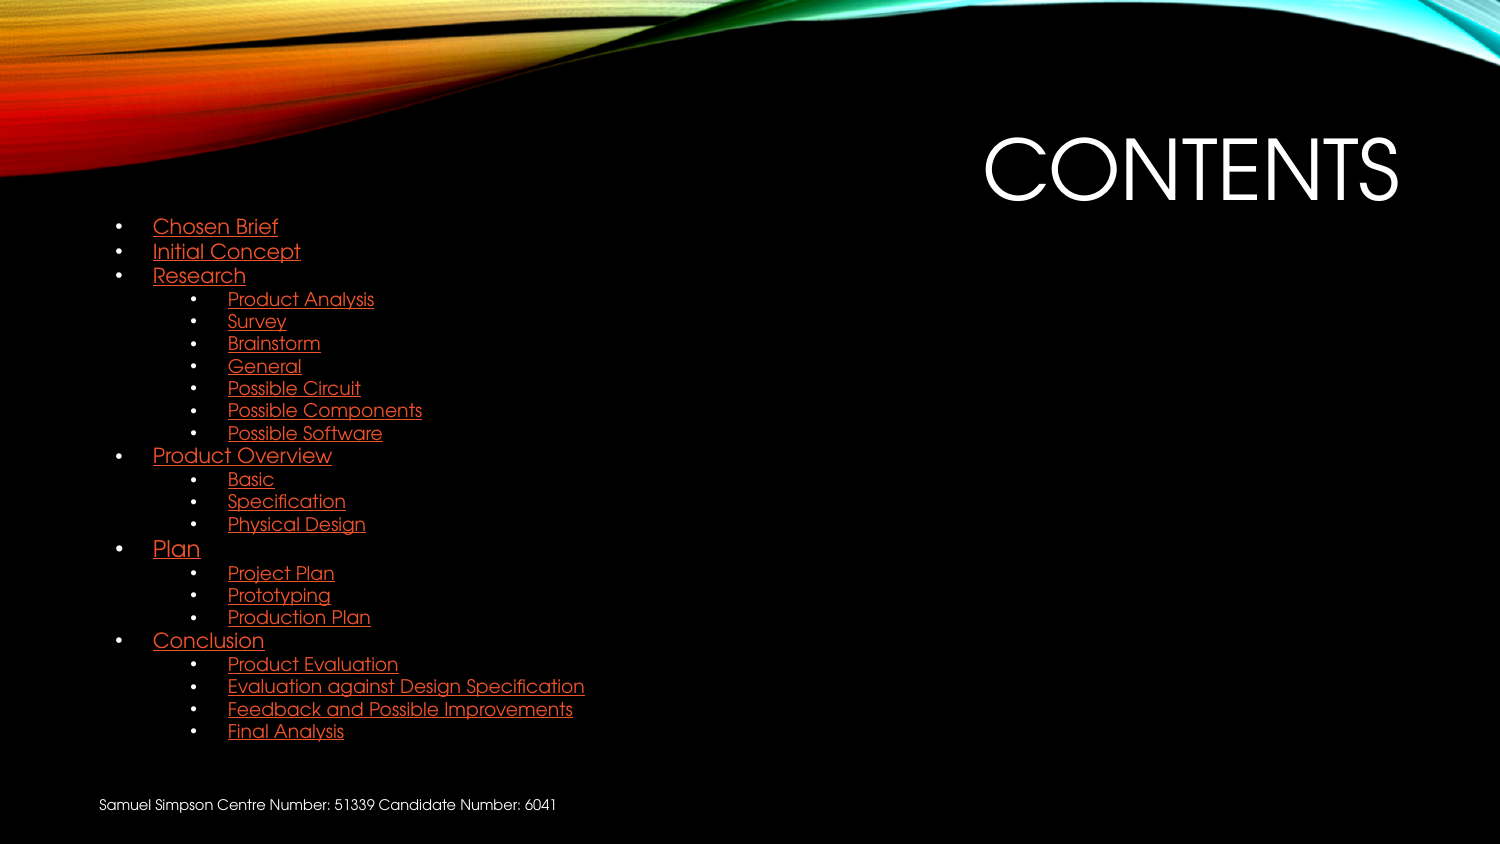

# Contents
Chosen Brief
Initial Concept
Research
Product Analysis
Survey
Brainstorm
General
Possible Circuit
Possible Components
Possible Software
Product Overview
Basic
Specification
Physical Design
Plan
Project Plan
Prototyping
Production Plan
Conclusion
Product Evaluation
Evaluation against Design Specification
Feedback and Possible Improvements
Final Analysis
Samuel Simpson Centre Number: 51339 Candidate Number: 6041